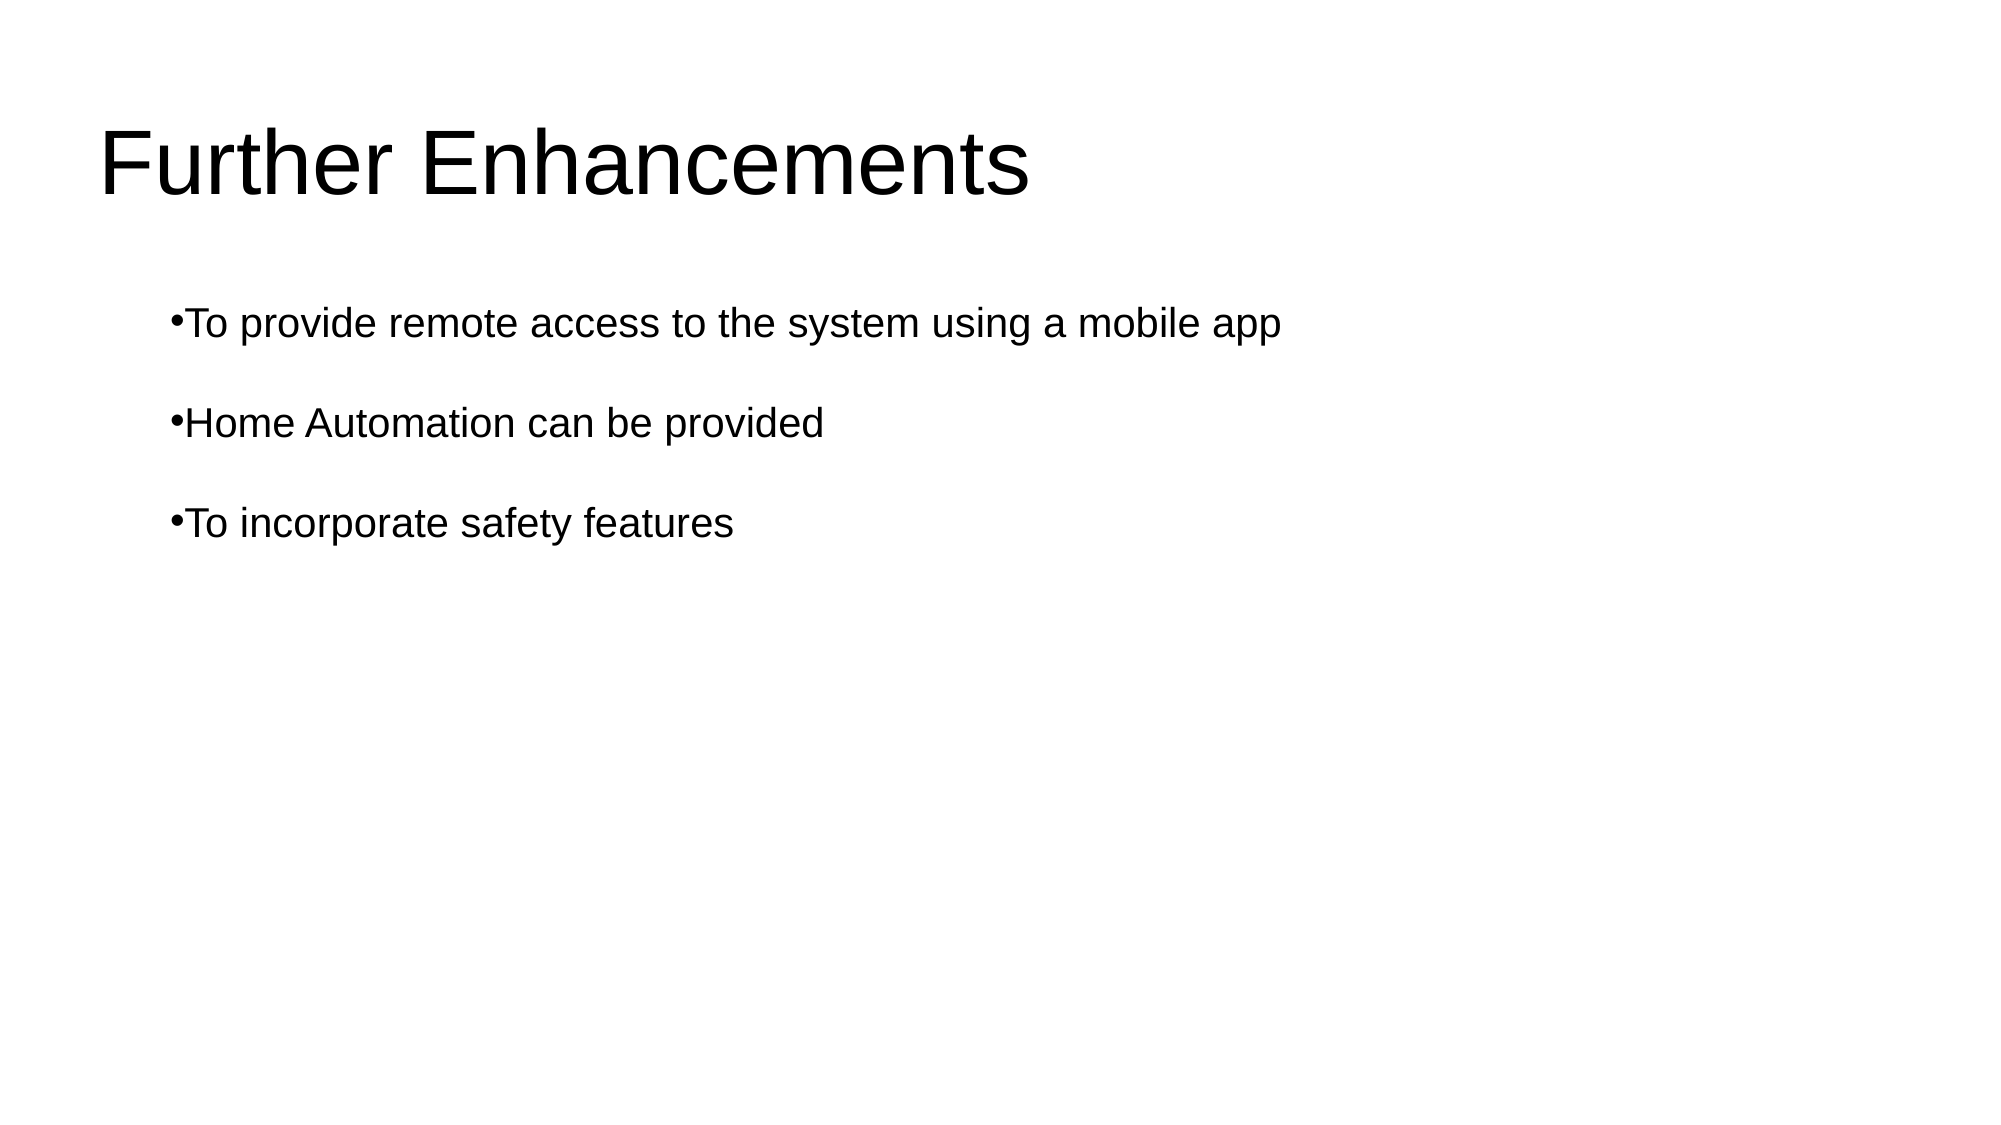

Further Enhancements
To provide remote access to the system using a mobile app

Home Automation can be provided

To incorporate safety features